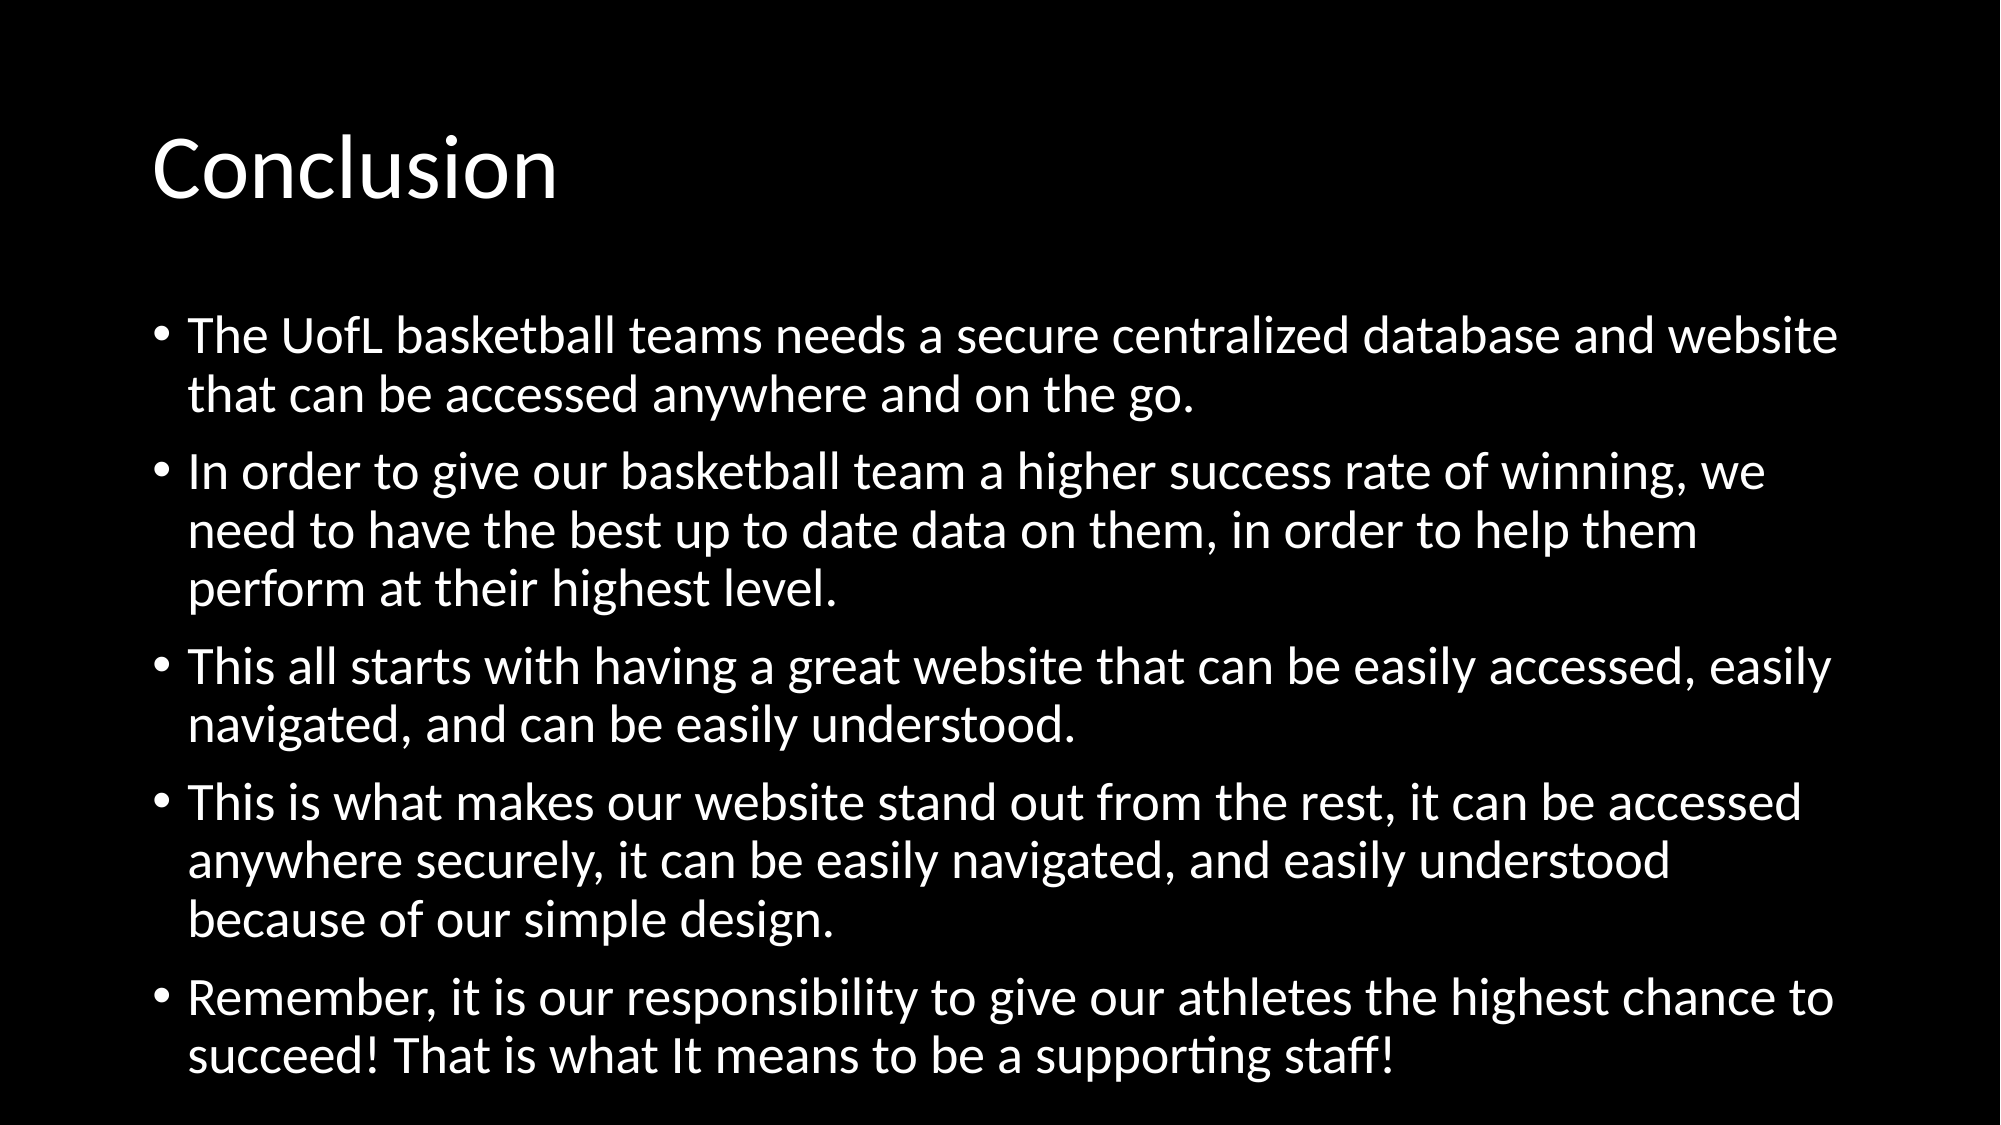

# Conclusion
The UofL basketball teams needs a secure centralized database and website that can be accessed anywhere and on the go.
In order to give our basketball team a higher success rate of winning, we need to have the best up to date data on them, in order to help them perform at their highest level.
This all starts with having a great website that can be easily accessed, easily navigated, and can be easily understood.
This is what makes our website stand out from the rest, it can be accessed anywhere securely, it can be easily navigated, and easily understood because of our simple design.
Remember, it is our responsibility to give our athletes the highest chance to succeed! That is what It means to be a supporting staff!